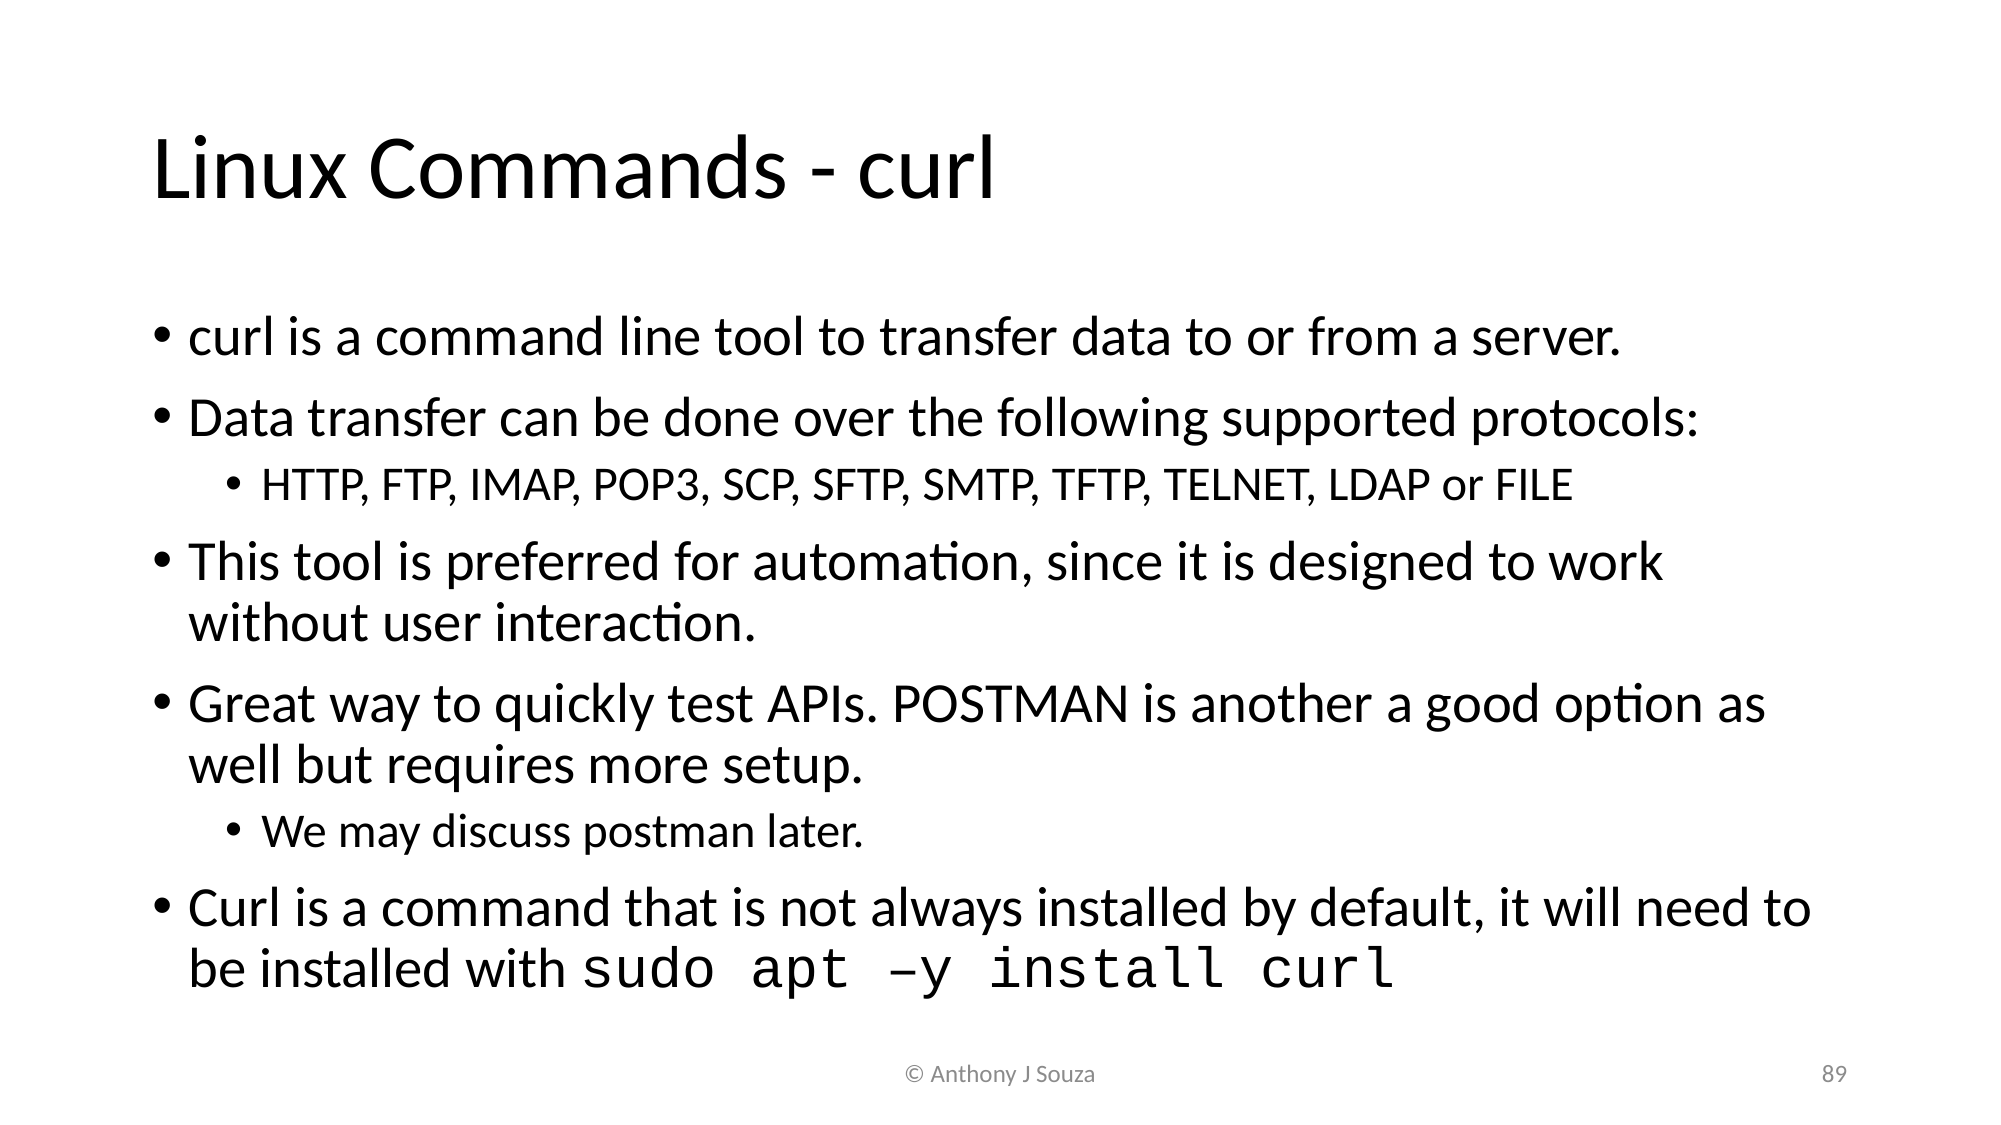

# Linux Commands - curl
curl is a command line tool to transfer data to or from a server.
Data transfer can be done over the following supported protocols:
HTTP, FTP, IMAP, POP3, SCP, SFTP, SMTP, TFTP, TELNET, LDAP or FILE
This tool is preferred for automation, since it is designed to work without user interaction.
Great way to quickly test APIs. POSTMAN is another a good option as well but requires more setup.
We may discuss postman later.
Curl is a command that is not always installed by default, it will need to be installed with sudo apt –y install curl
© Anthony J Souza
89